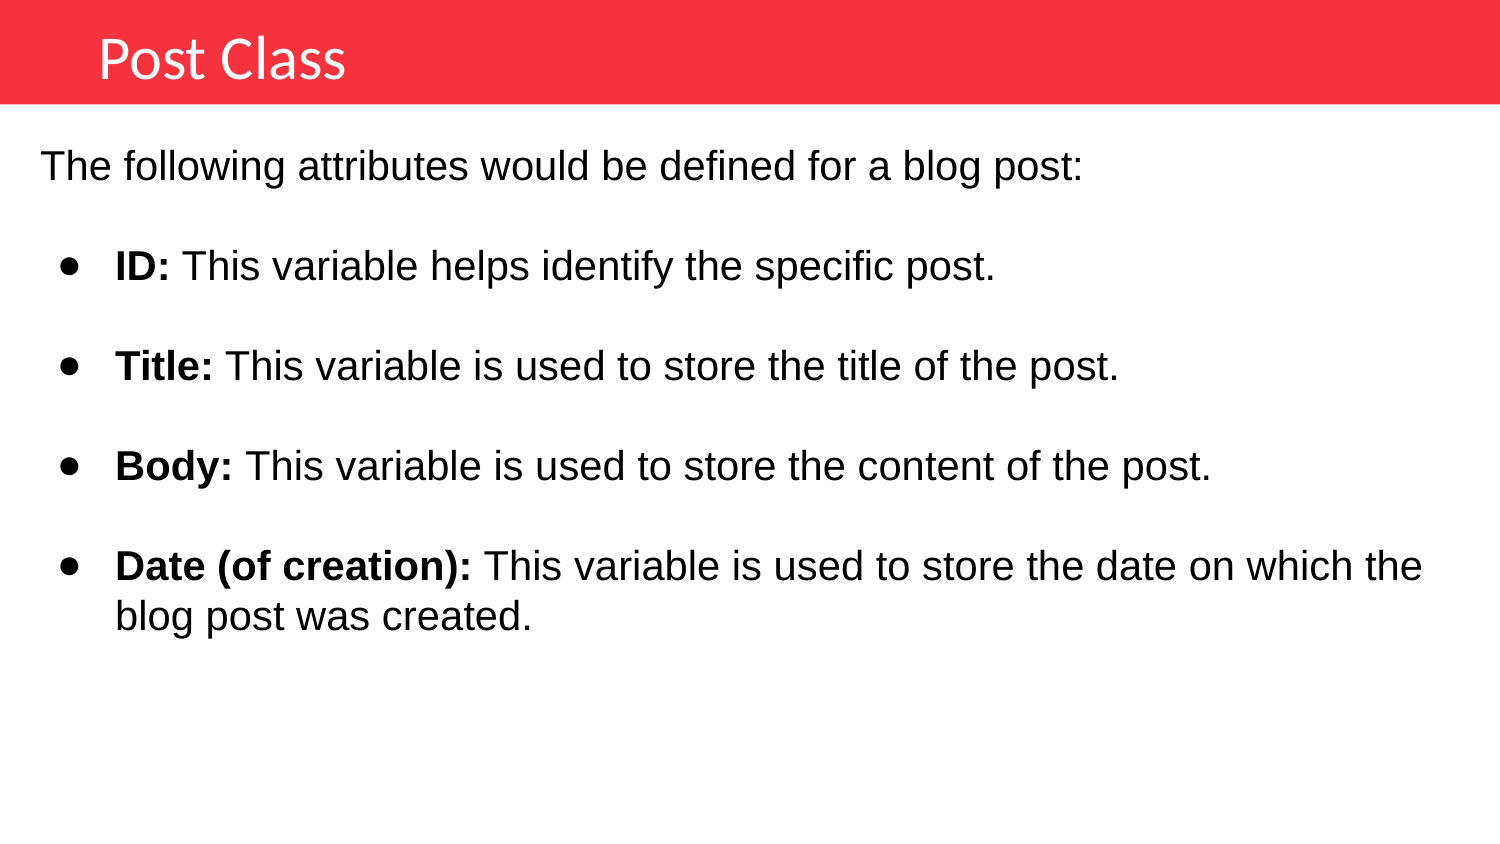

Post Class

The following attributes would be defined for a blog post:

ID: This variable helps identify the specific post.

Title: This variable is used to store the title of the post.

Body: This variable is used to store the content of the post.

Date (of creation): This variable is used to store the date on which the blog post was created.